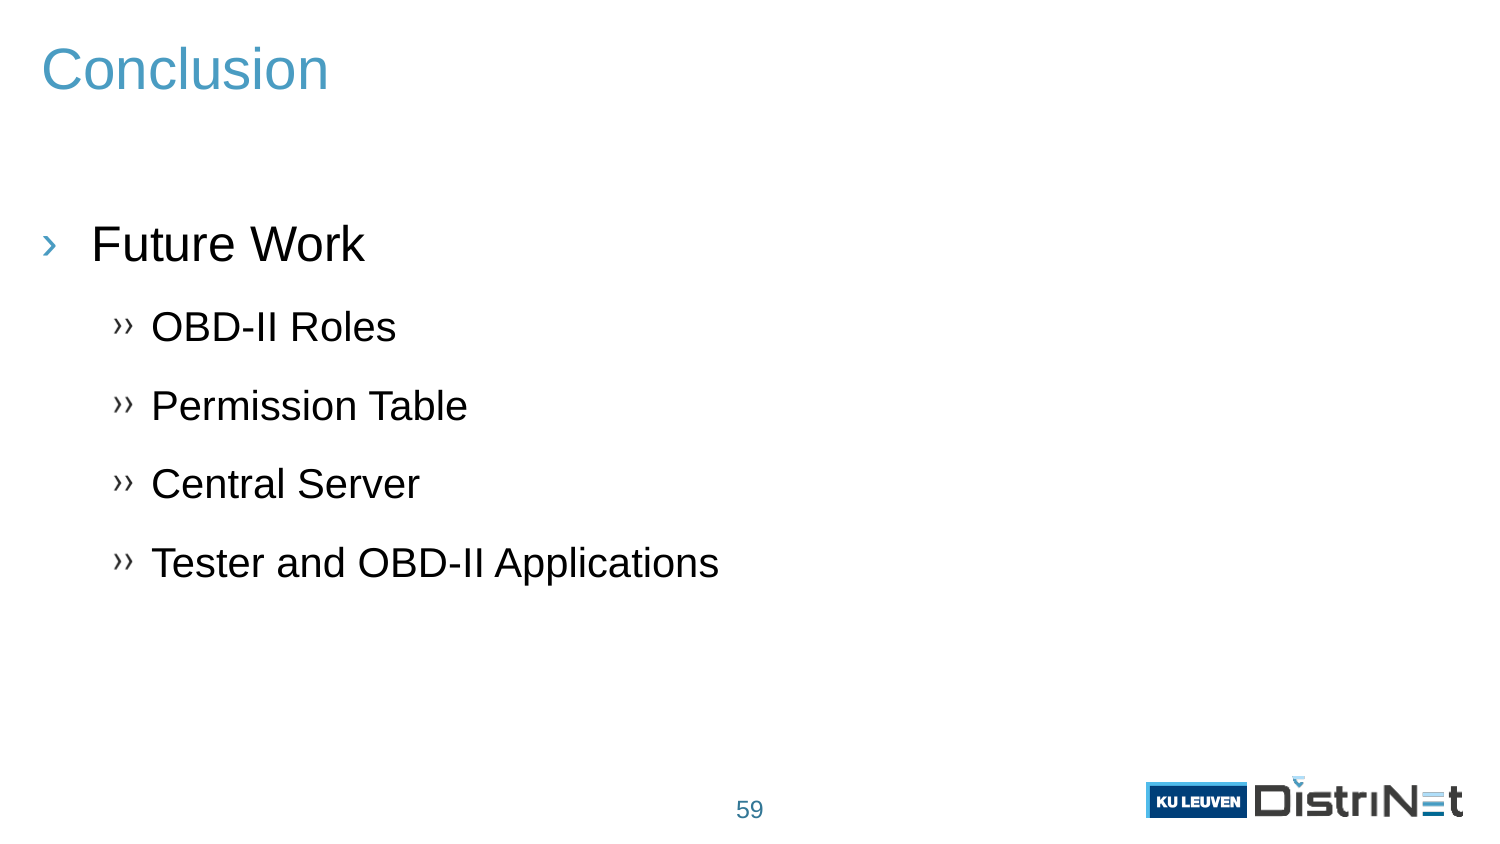

# Conclusion
Future Work
OBD-II Roles
Permission Table
Central Server
Tester and OBD-II Applications
59